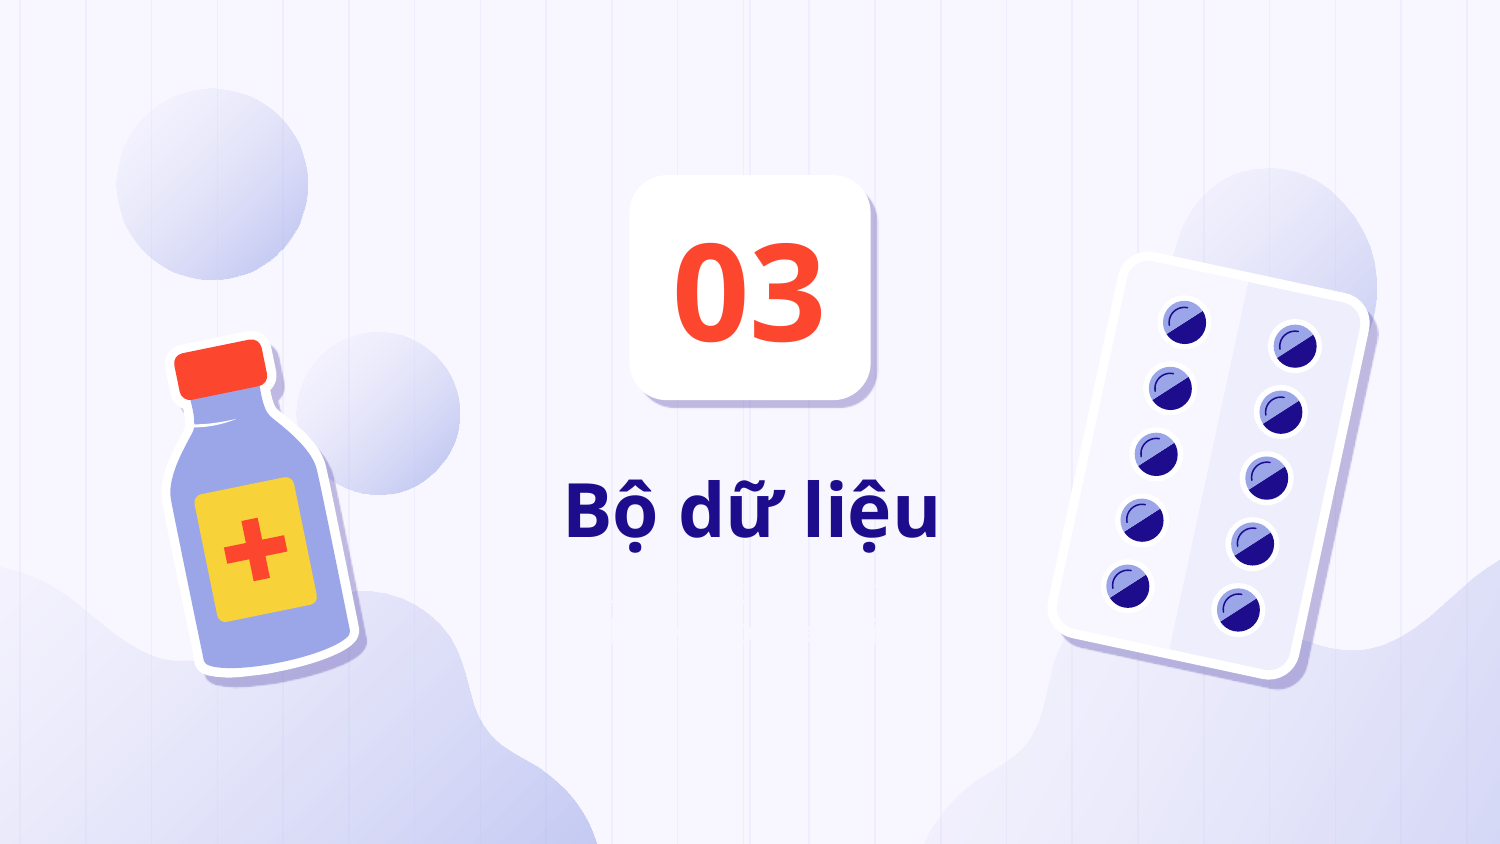

03

# Bộ dữ liệu
You can enter a subtitle here if you need it